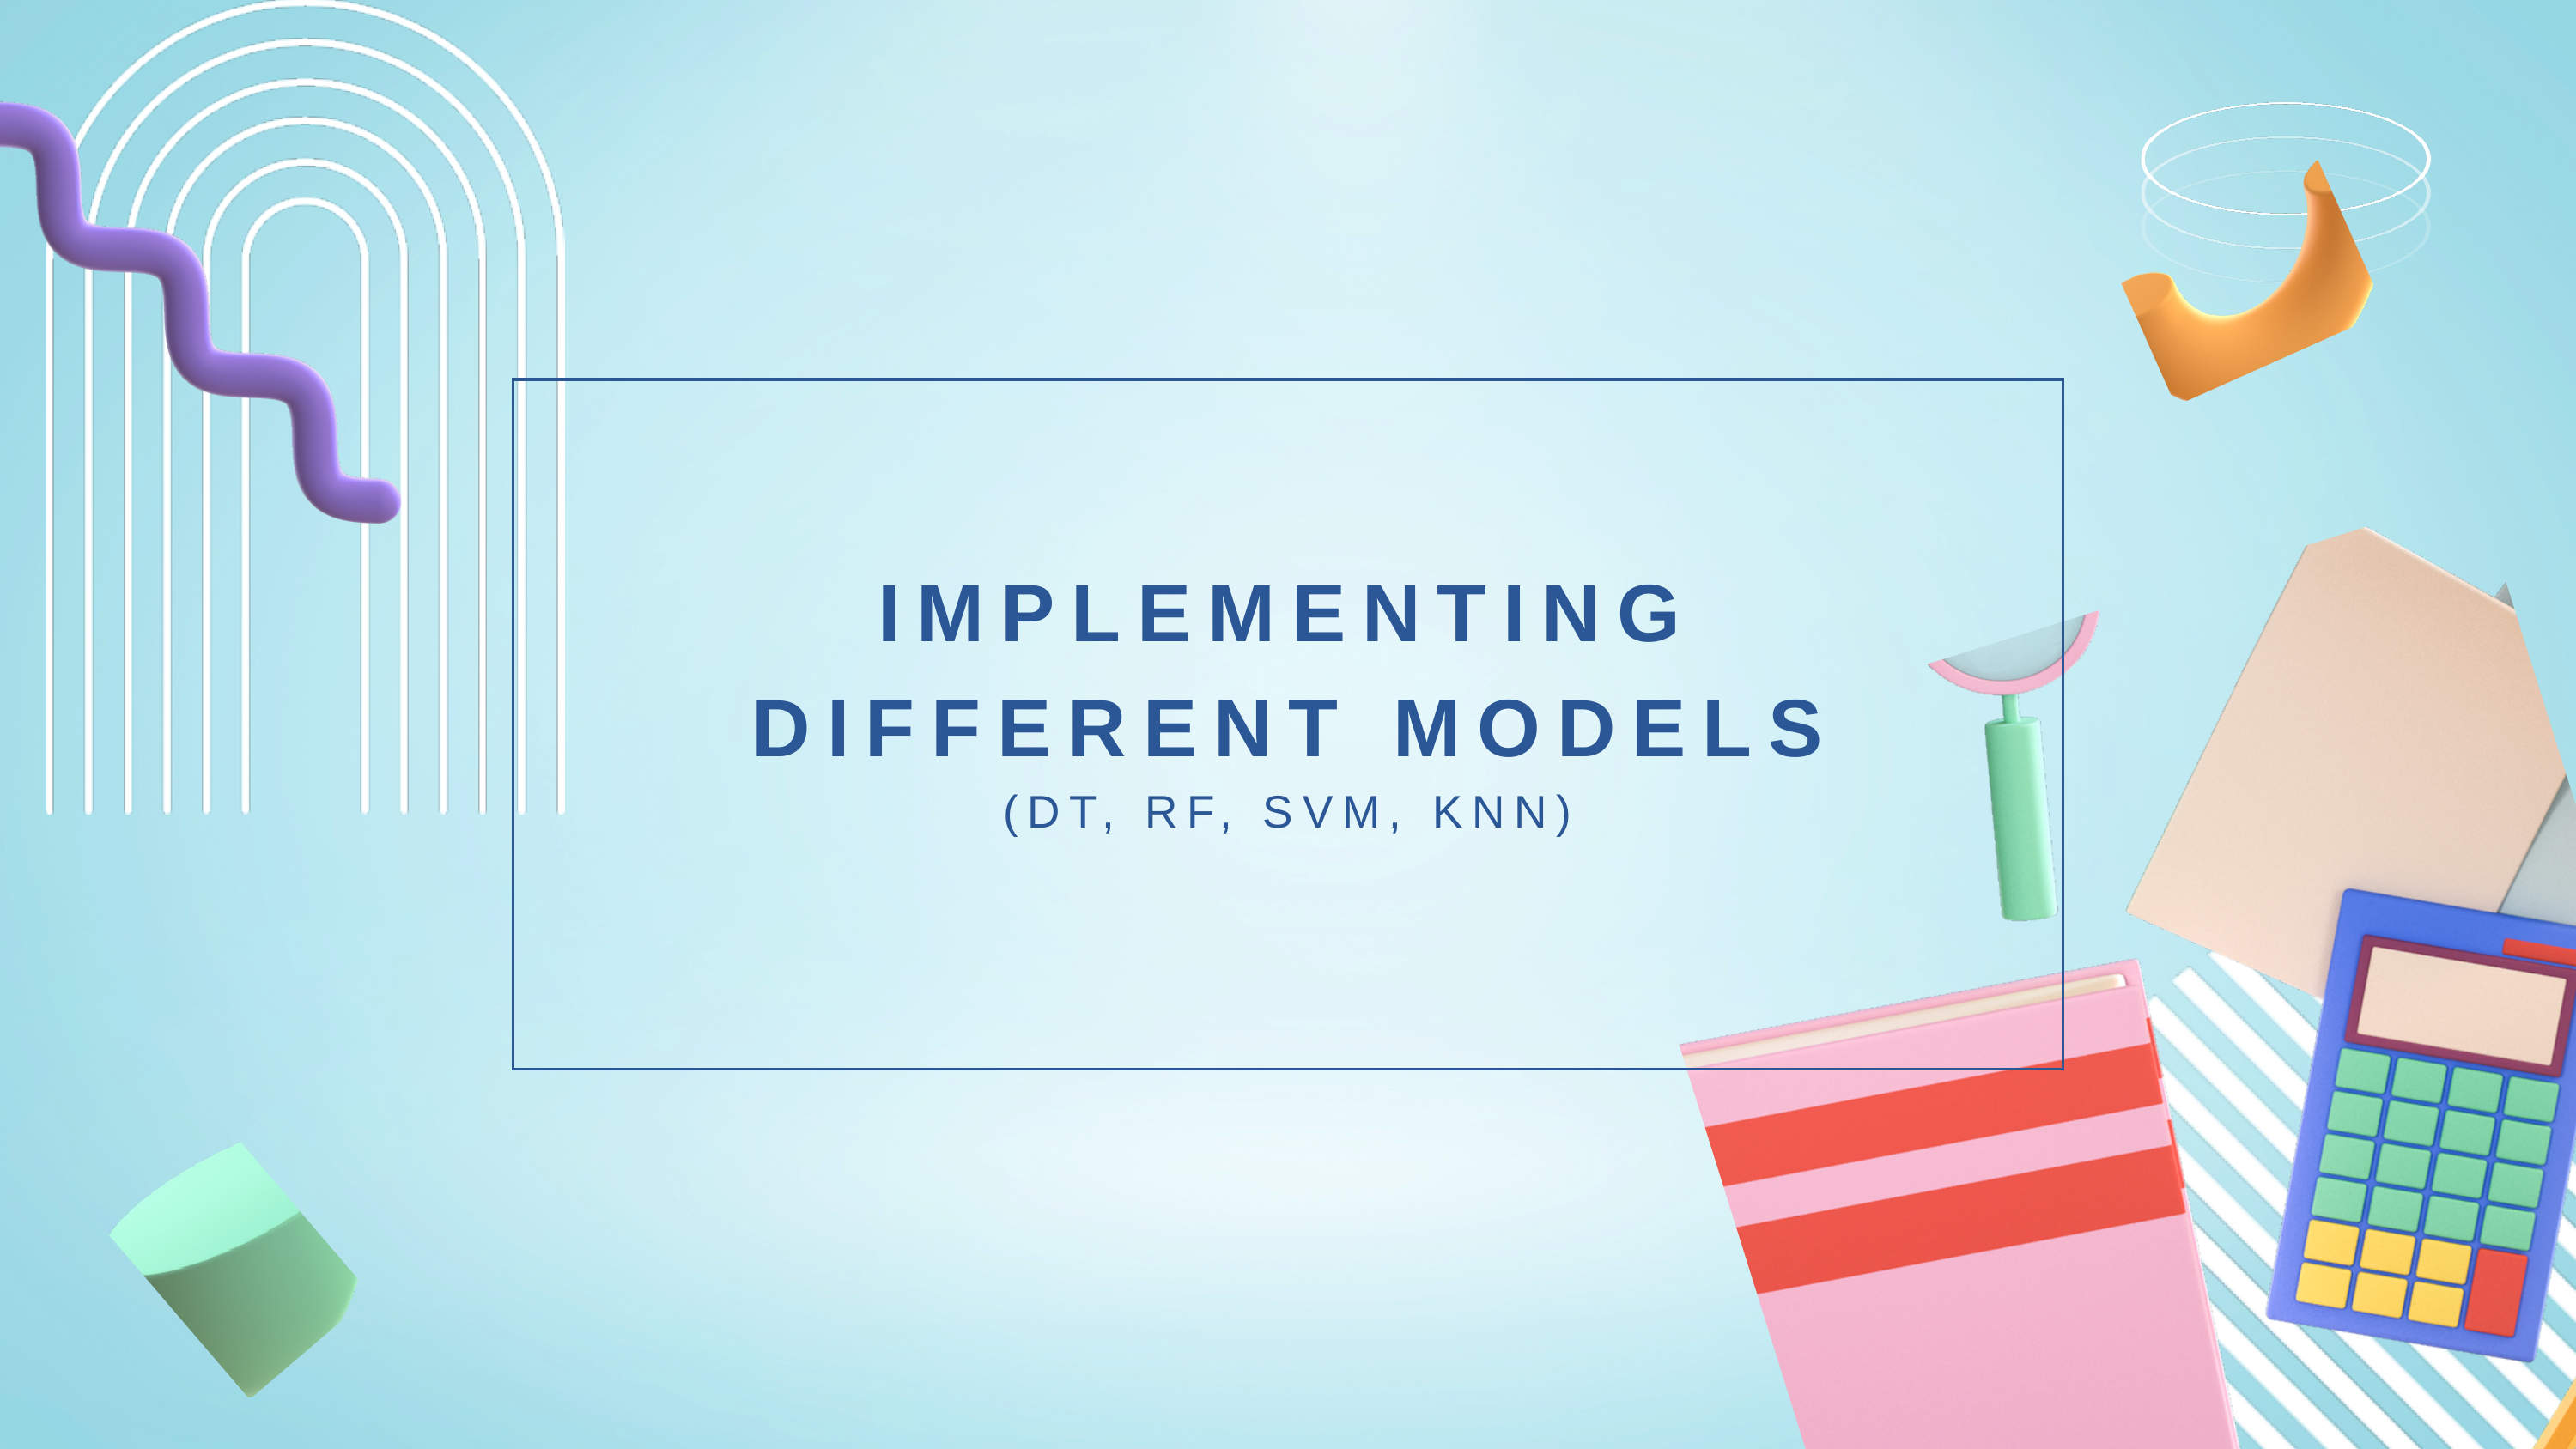

IMPLEMENTING DIFFERENT MODELS
(DT, RF, SVM, KNN)